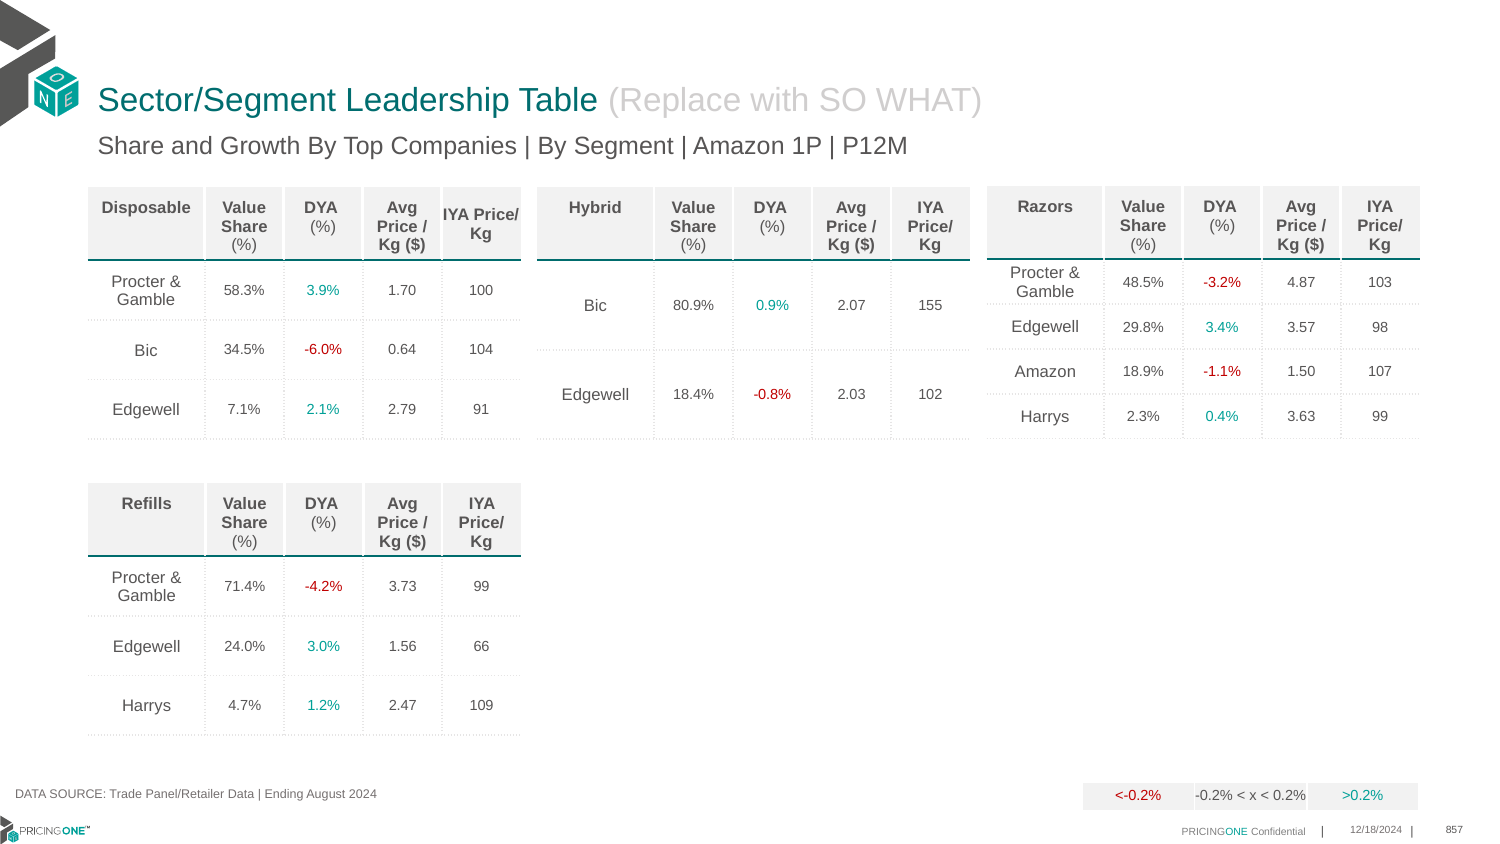

# Sector/Segment Leadership Table (Replace with SO WHAT)
Share and Growth By Top Companies | By Segment | Amazon 1P | P12M
| Razors | Value Share (%) | DYA (%) | Avg Price /Kg ($) | IYA Price/Kg |
| --- | --- | --- | --- | --- |
| Procter & Gamble | 48.5% | -3.2% | 4.87 | 103 |
| Edgewell | 29.8% | 3.4% | 3.57 | 98 |
| Amazon | 18.9% | -1.1% | 1.50 | 107 |
| Harrys | 2.3% | 0.4% | 3.63 | 99 |
| Disposable | Value Share (%) | DYA (%) | Avg Price /Kg ($) | IYA Price/ Kg |
| --- | --- | --- | --- | --- |
| Procter & Gamble | 58.3% | 3.9% | 1.70 | 100 |
| Bic | 34.5% | -6.0% | 0.64 | 104 |
| Edgewell | 7.1% | 2.1% | 2.79 | 91 |
| Hybrid | Value Share (%) | DYA (%) | Avg Price /Kg ($) | IYA Price/Kg |
| --- | --- | --- | --- | --- |
| Bic | 80.9% | 0.9% | 2.07 | 155 |
| Edgewell | 18.4% | -0.8% | 2.03 | 102 |
| Refills | Value Share (%) | DYA (%) | Avg Price /Kg ($) | IYA Price/Kg |
| --- | --- | --- | --- | --- |
| Procter & Gamble | 71.4% | -4.2% | 3.73 | 99 |
| Edgewell | 24.0% | 3.0% | 1.56 | 66 |
| Harrys | 4.7% | 1.2% | 2.47 | 109 |
DATA SOURCE: Trade Panel/Retailer Data | Ending August 2024
| <-0.2% | -0.2% < x < 0.2% | >0.2% |
| --- | --- | --- |

12/18/2024
857